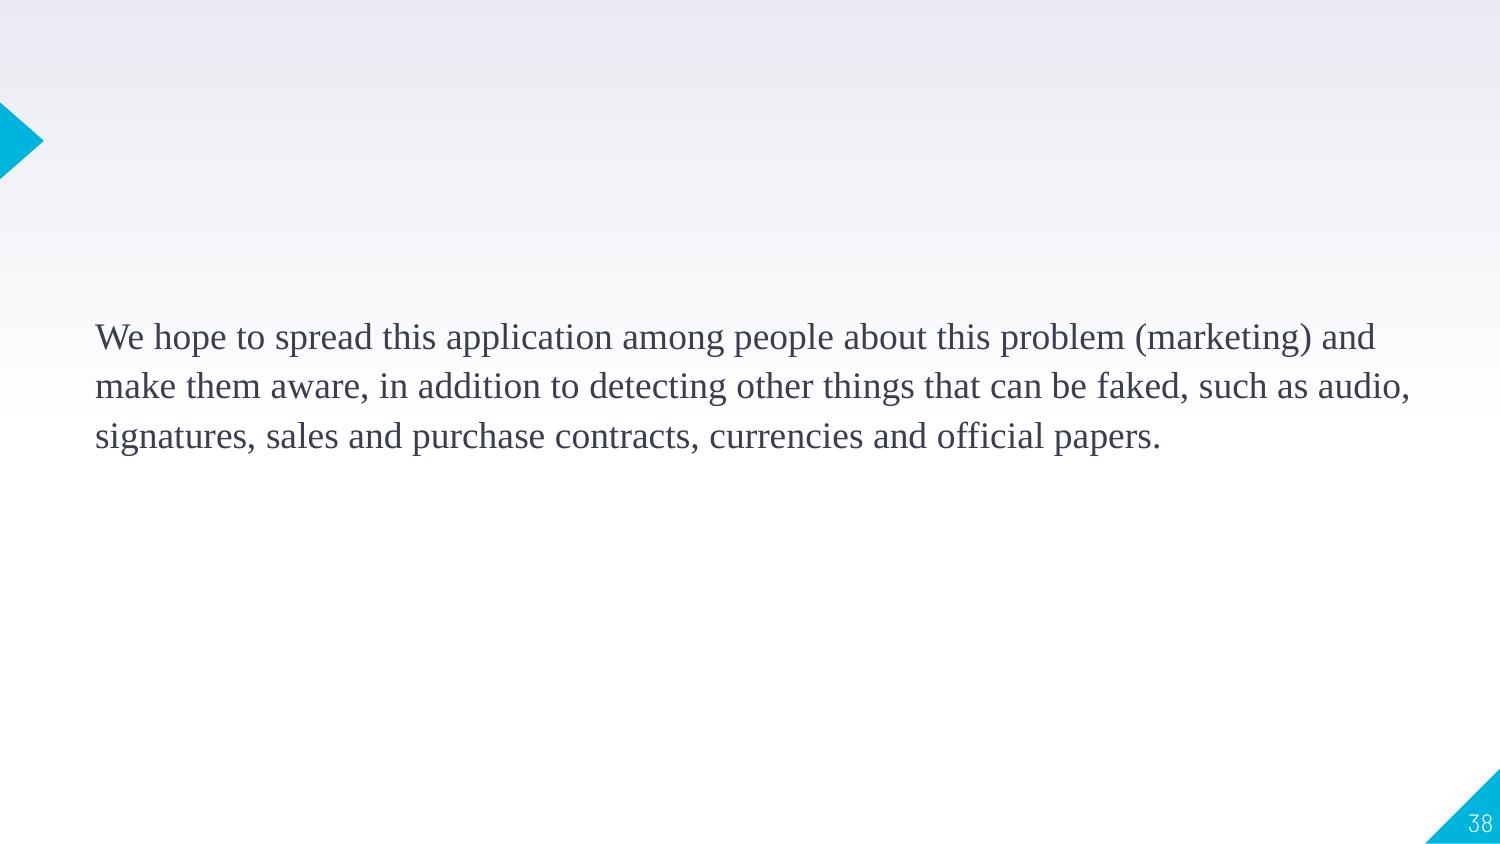

We hope to spread this application among people about this problem (marketing) and make them aware, in addition to detecting other things that can be faked, such as audio, signatures, sales and purchase contracts, currencies and official papers.
38